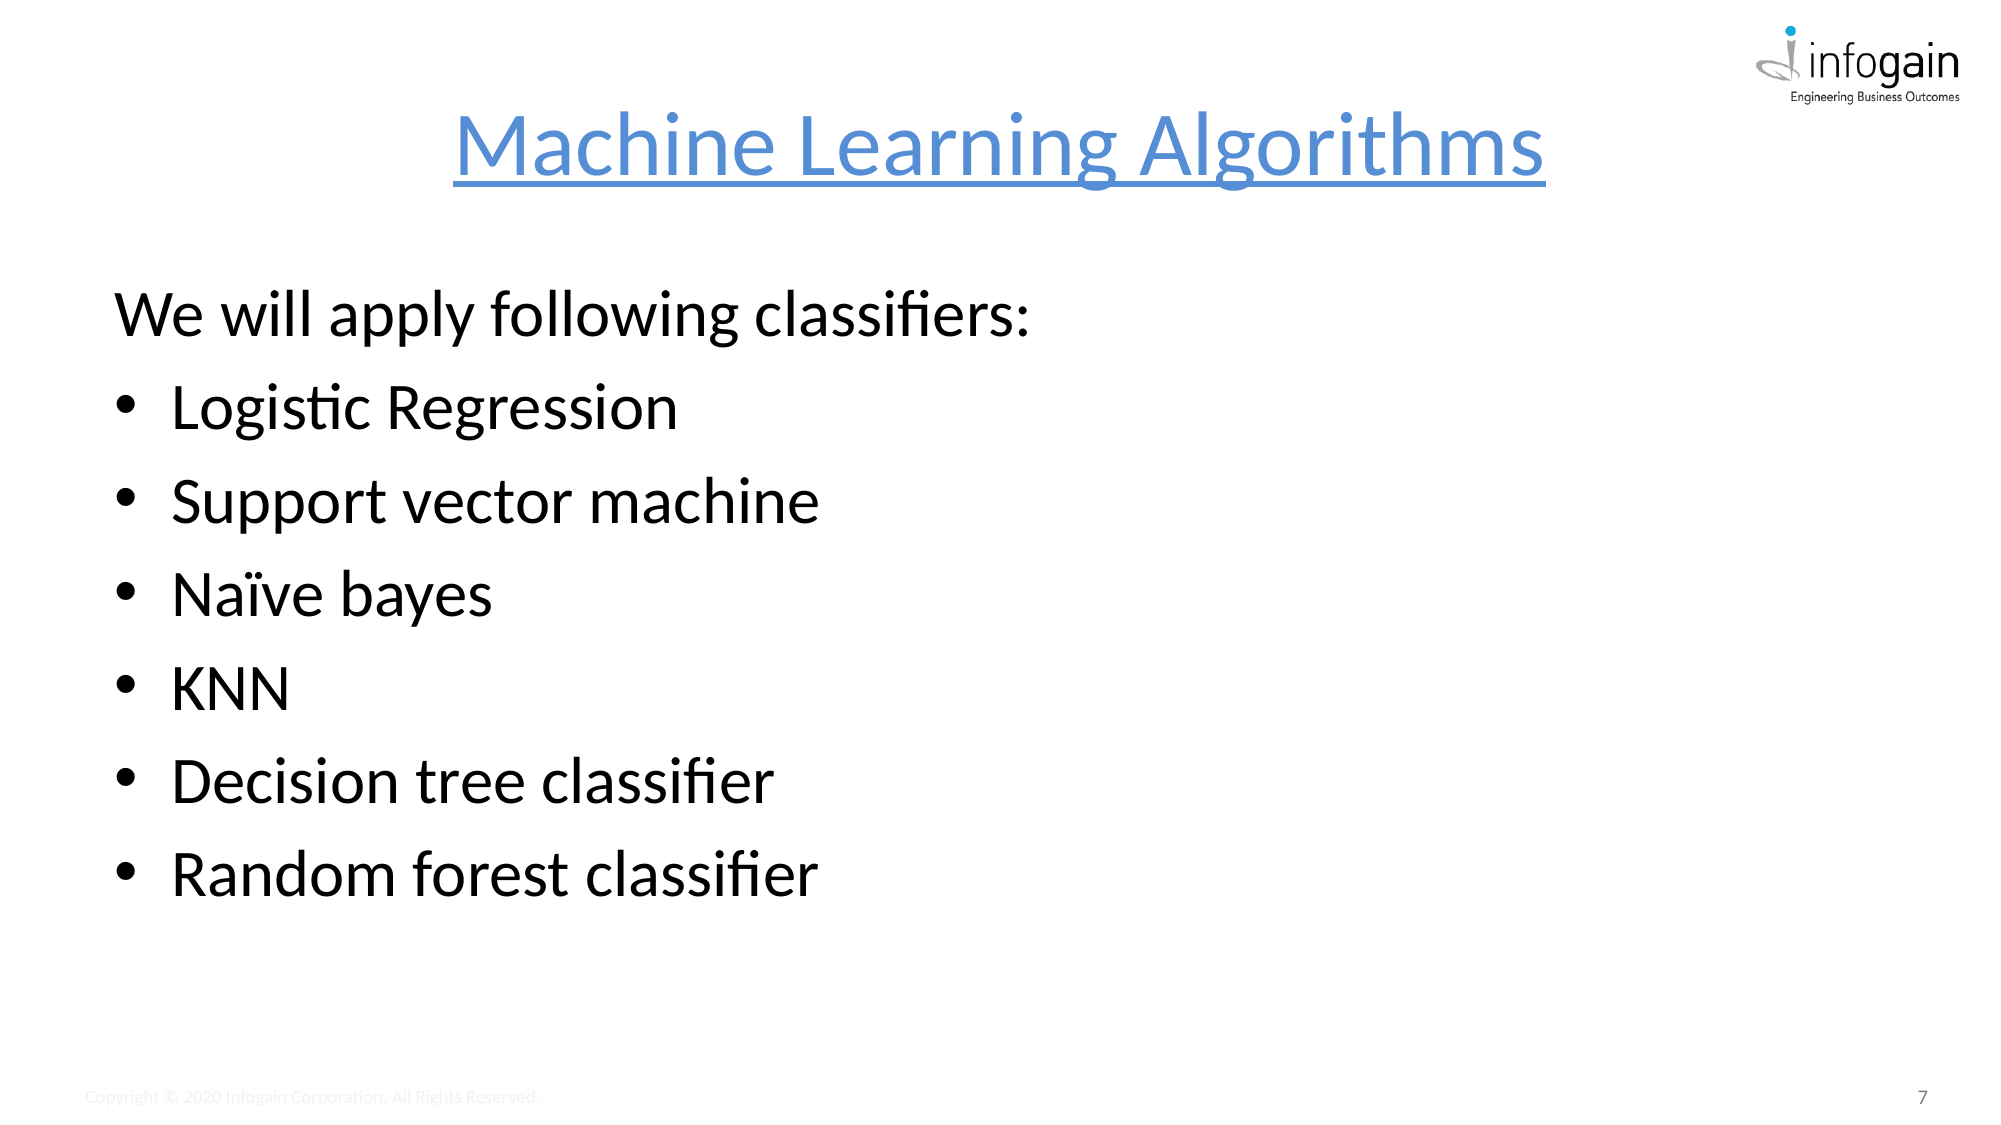

# Machine Learning Algorithms
We will apply following classifiers:
Logistic Regression
Support vector machine
Naïve bayes
KNN
Decision tree classifier
Random forest classifier